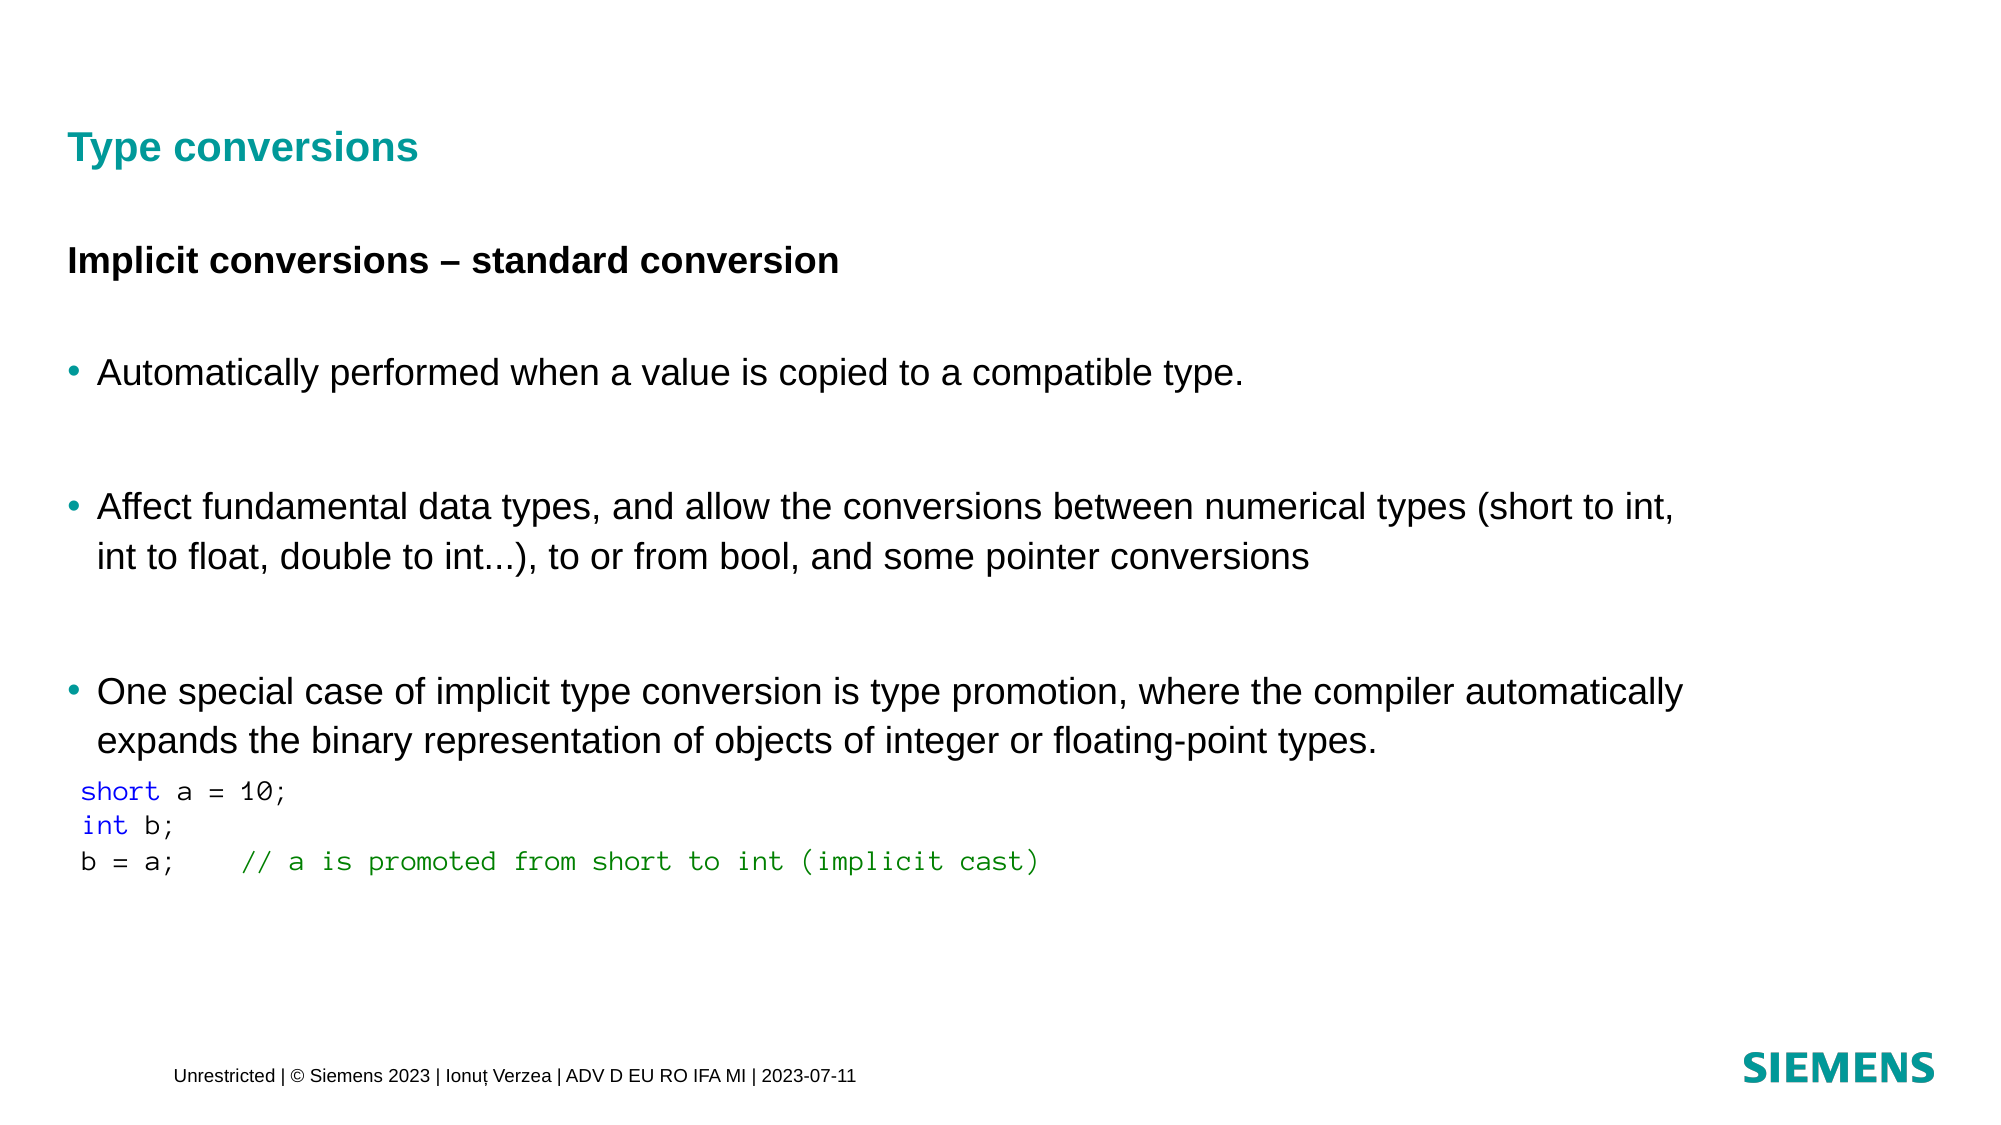

# Type conversions
Implicit conversions – standard conversion

Automatically performed when a value is copied to a compatible type.

Affect fundamental data types, and allow the conversions between numerical types (short to int, int to float, double to int...), to or from bool, and some pointer conversions

One special case of implicit type conversion is type promotion, where the compiler automatically expands the binary representation of objects of integer or floating-point types.
short a = 10;
int b;
b = a;    // a is promoted from short to int (implicit cast)
Unrestricted | © Siemens 2023 | Ionuț Verzea | ADV D EU RO IFA MI | 2023-07-11